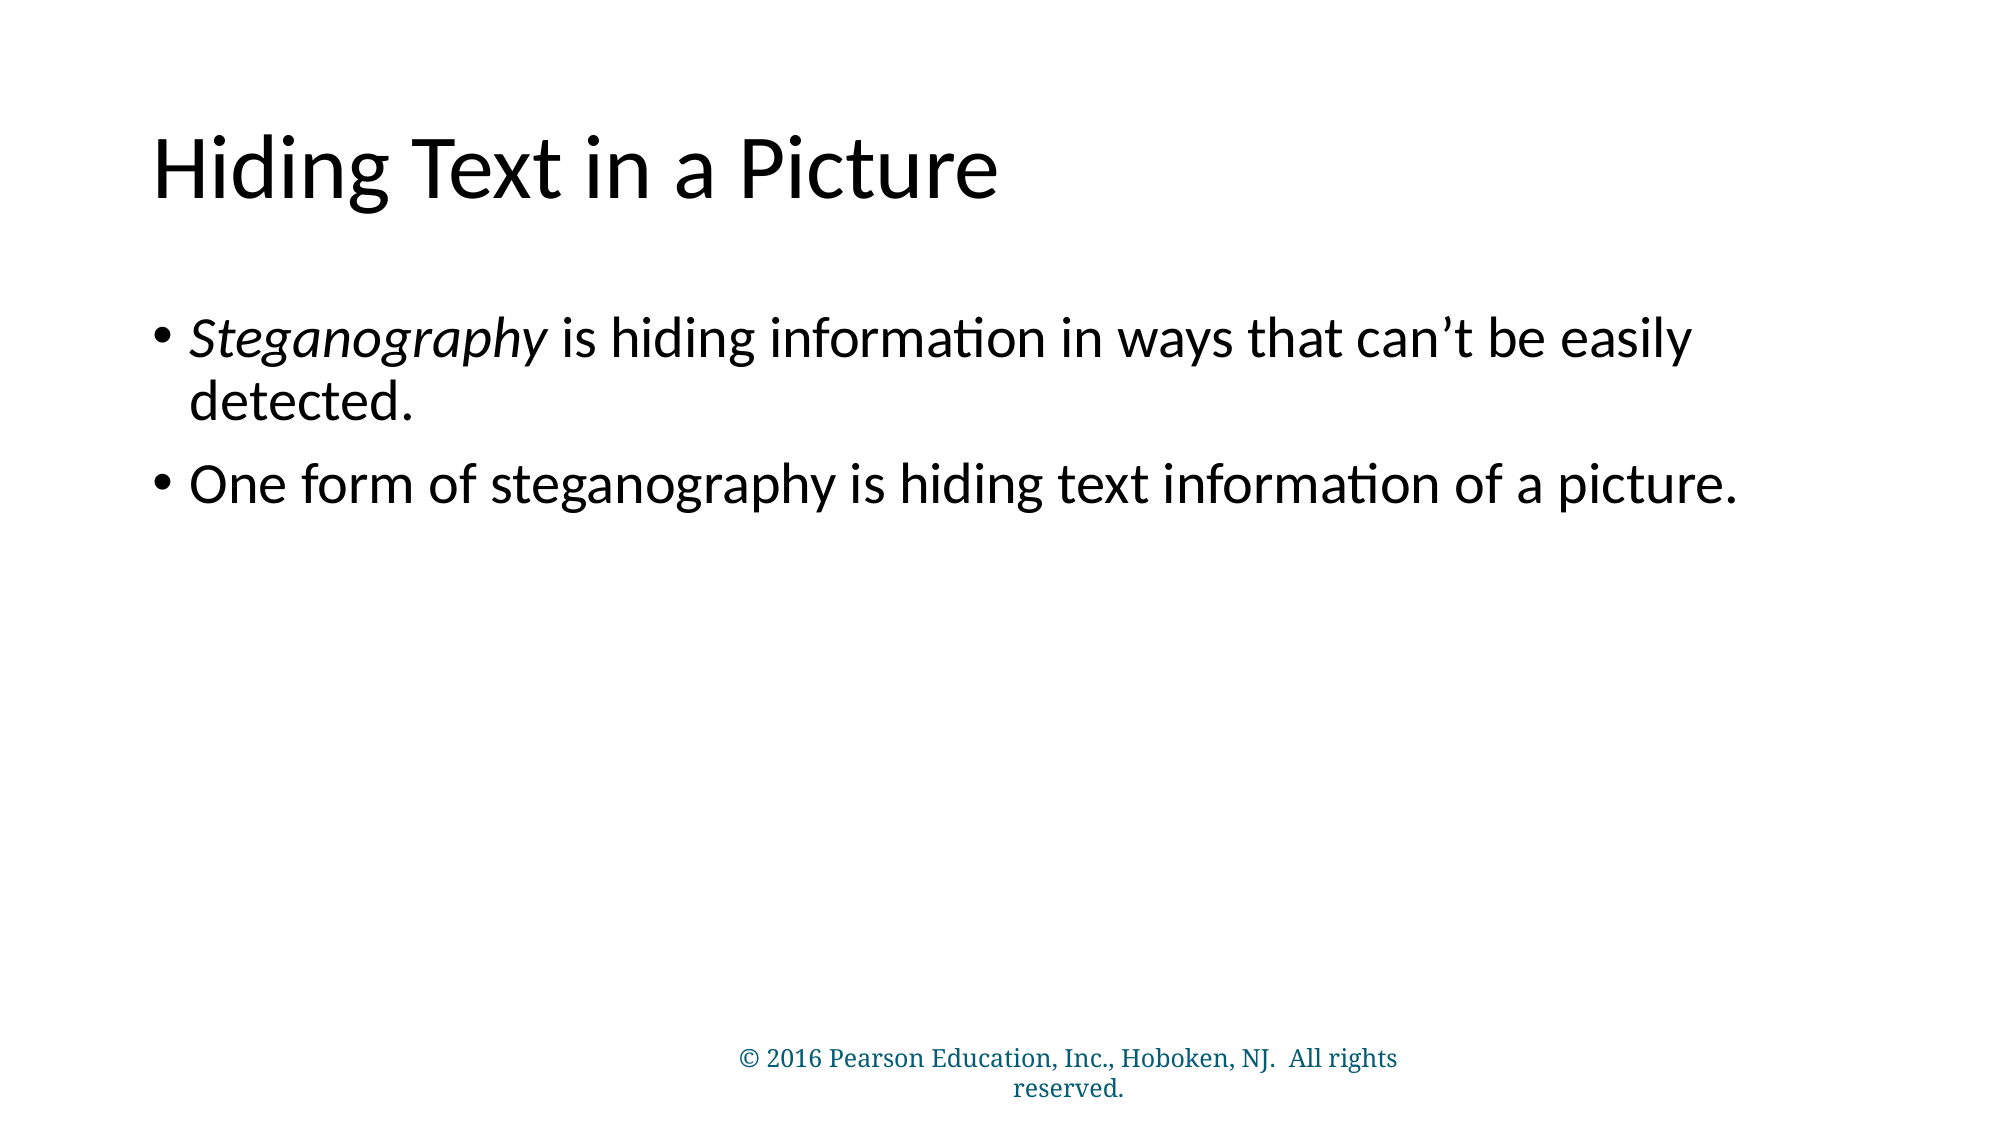

# Hiding Text in a Picture
Steganography is hiding information in ways that can’t be easily detected.
One form of steganography is hiding text information of a picture.
© 2016 Pearson Education, Inc., Hoboken, NJ.  All rights reserved.